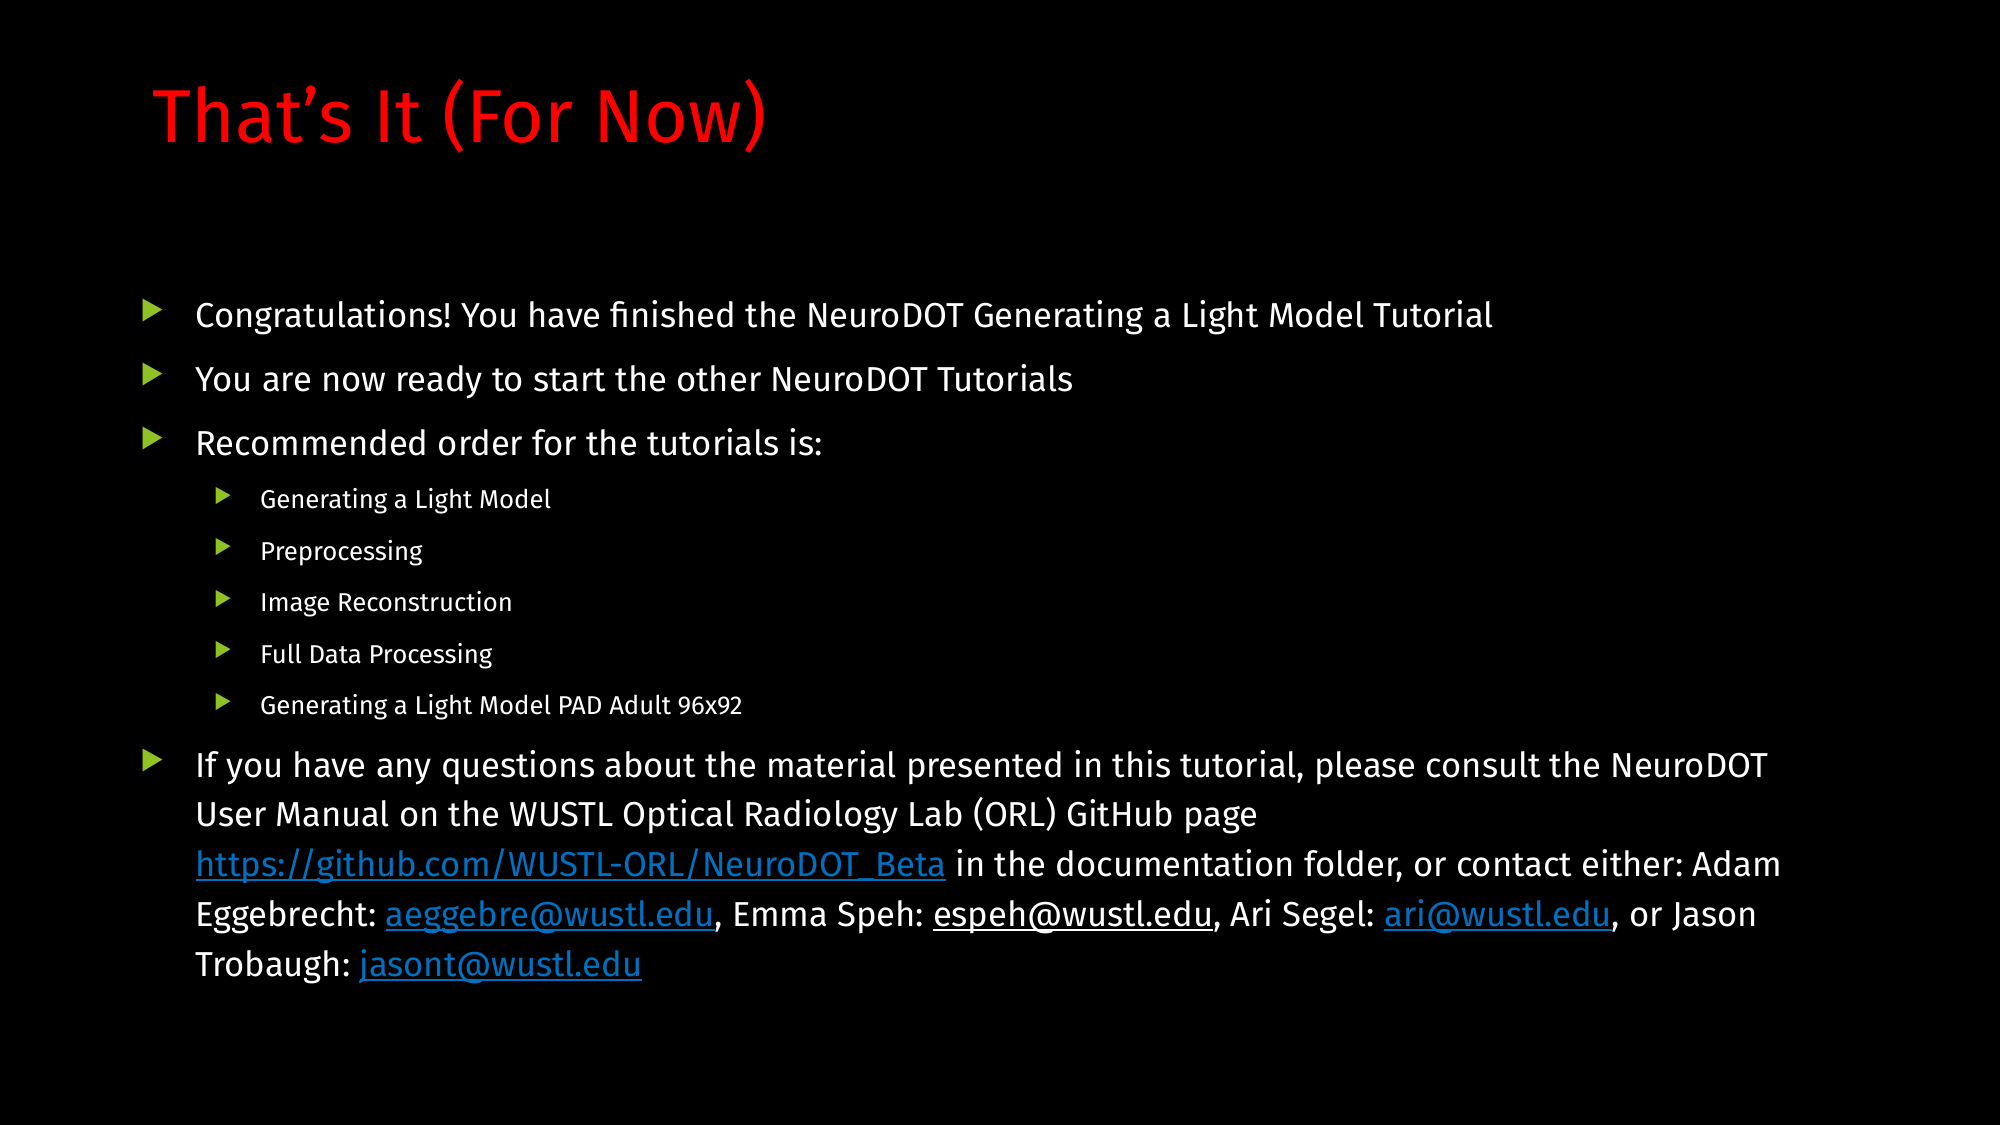

That’s It (For Now)
Congratulations! You have finished the NeuroDOT Generating a Light Model Tutorial
You are now ready to start the other NeuroDOT Tutorials
Recommended order for the tutorials is:
Generating a Light Model
Preprocessing
Image Reconstruction
Full Data Processing
Generating a Light Model PAD Adult 96x92
If you have any questions about the material presented in this tutorial, please consult the NeuroDOT User Manual on the WUSTL Optical Radiology Lab (ORL) GitHub page https://github.com/WUSTL-ORL/NeuroDOT_Beta in the documentation folder, or contact either: Adam Eggebrecht: aeggebre@wustl.edu, Emma Speh: espeh@wustl.edu, Ari Segel: ari@wustl.edu, or Jason Trobaugh: jasont@wustl.edu